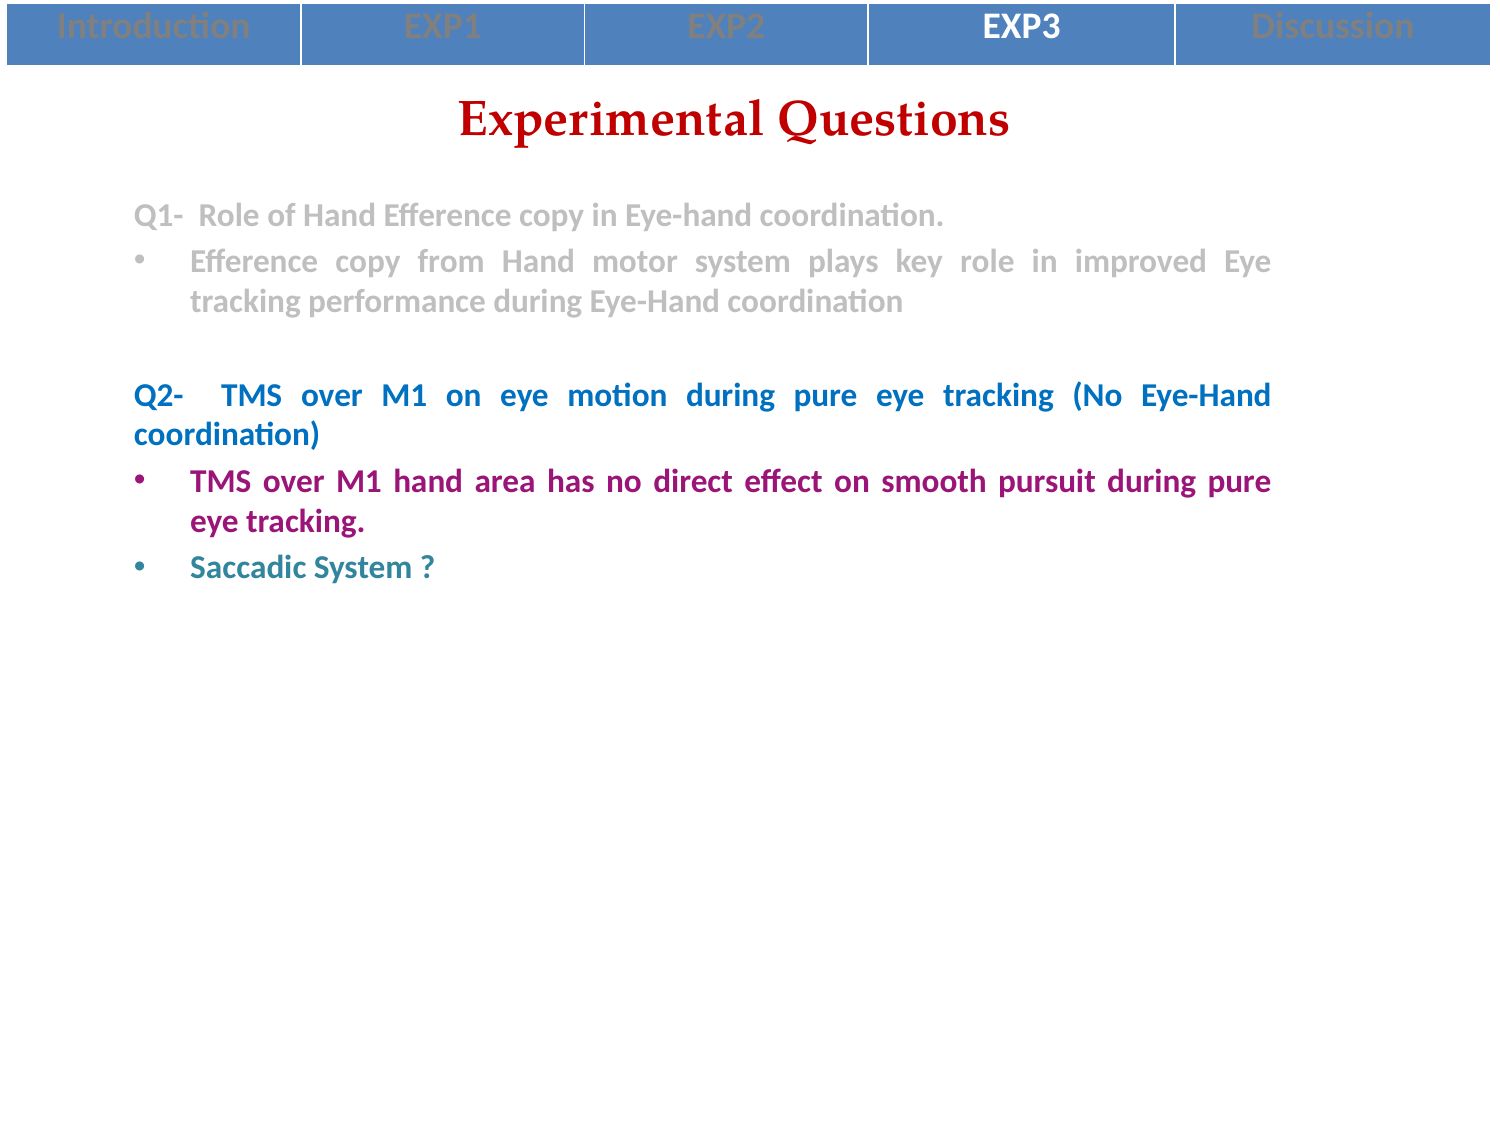

| Introduction | EXP1 | EXP2 | EXP3 | Discussion |
| --- | --- | --- | --- | --- |
Experimental Questions
Q1-  Role of Hand Efference copy in Eye-hand coordination.
Efference copy from Hand motor system plays key role in improved Eye tracking performance during Eye-Hand coordination

Q2-  TMS over M1 on eye motion during pure eye tracking (No Eye-Hand coordination)
TMS over M1 hand area has no direct effect on smooth pursuit during pure eye tracking.
Saccadic System ?